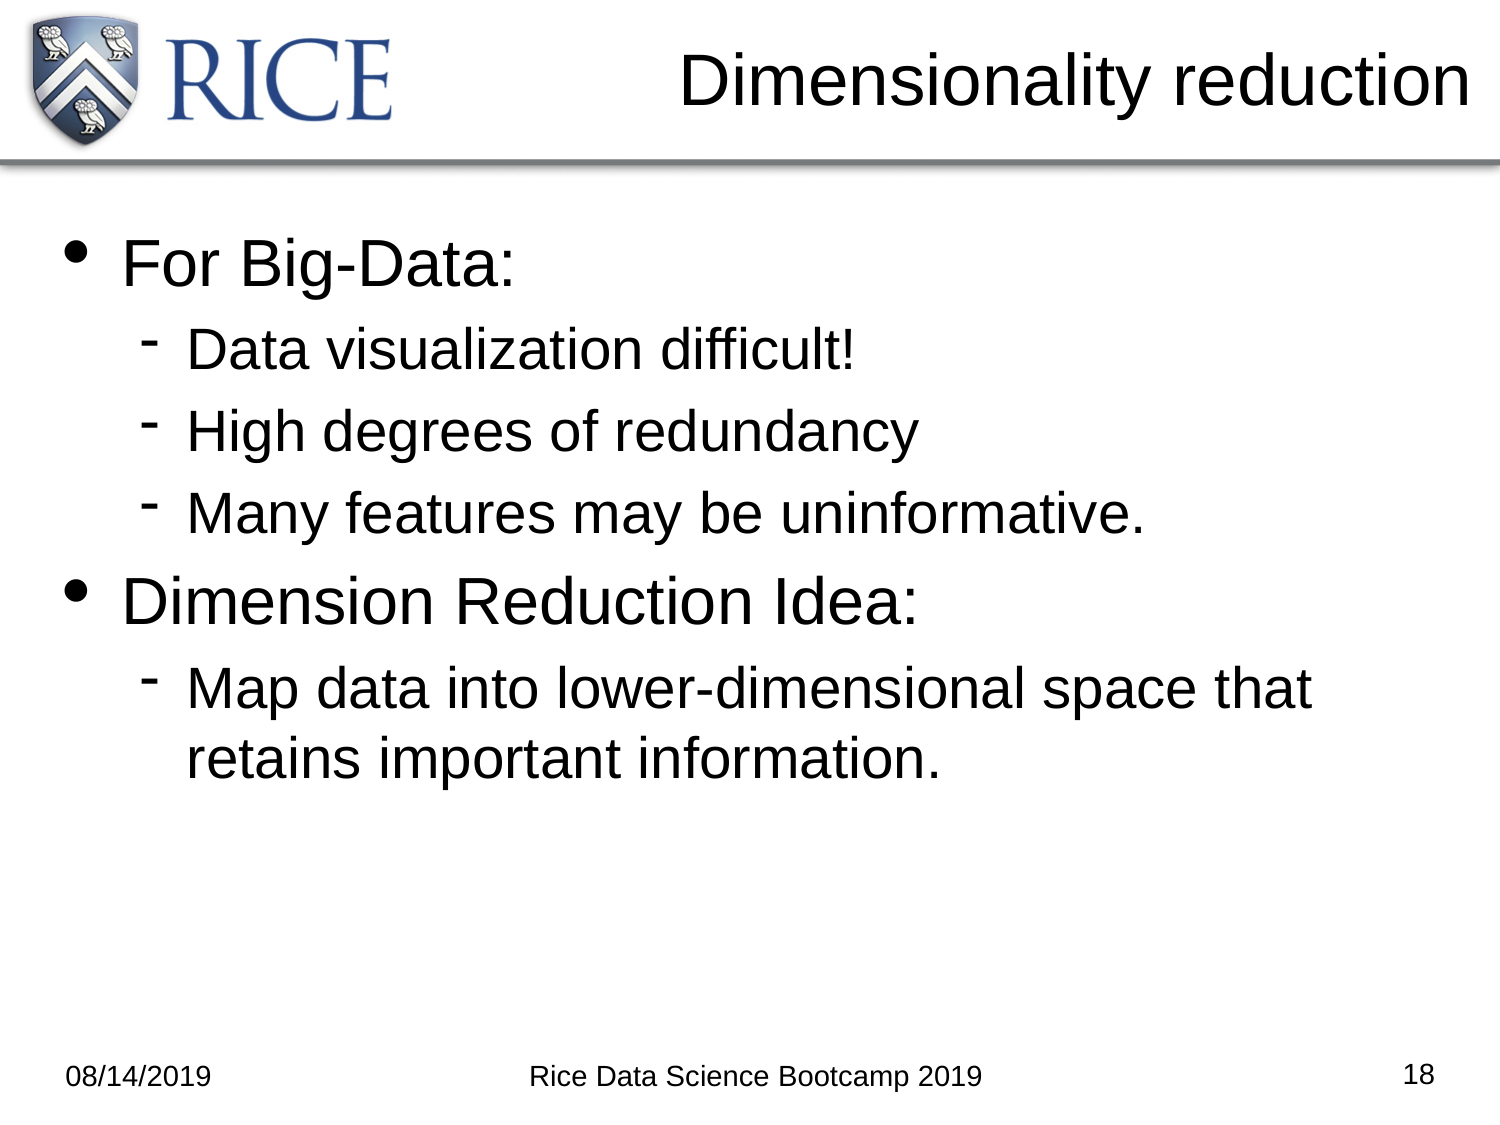

Dimensionality reduction
For Big-Data:
Data visualization difficult!
High degrees of redundancy
Many features may be uninformative.
Dimension Reduction Idea:
Map data into lower-dimensional space that retains important information.

18
08/14/2019
Rice Data Science Bootcamp 2019